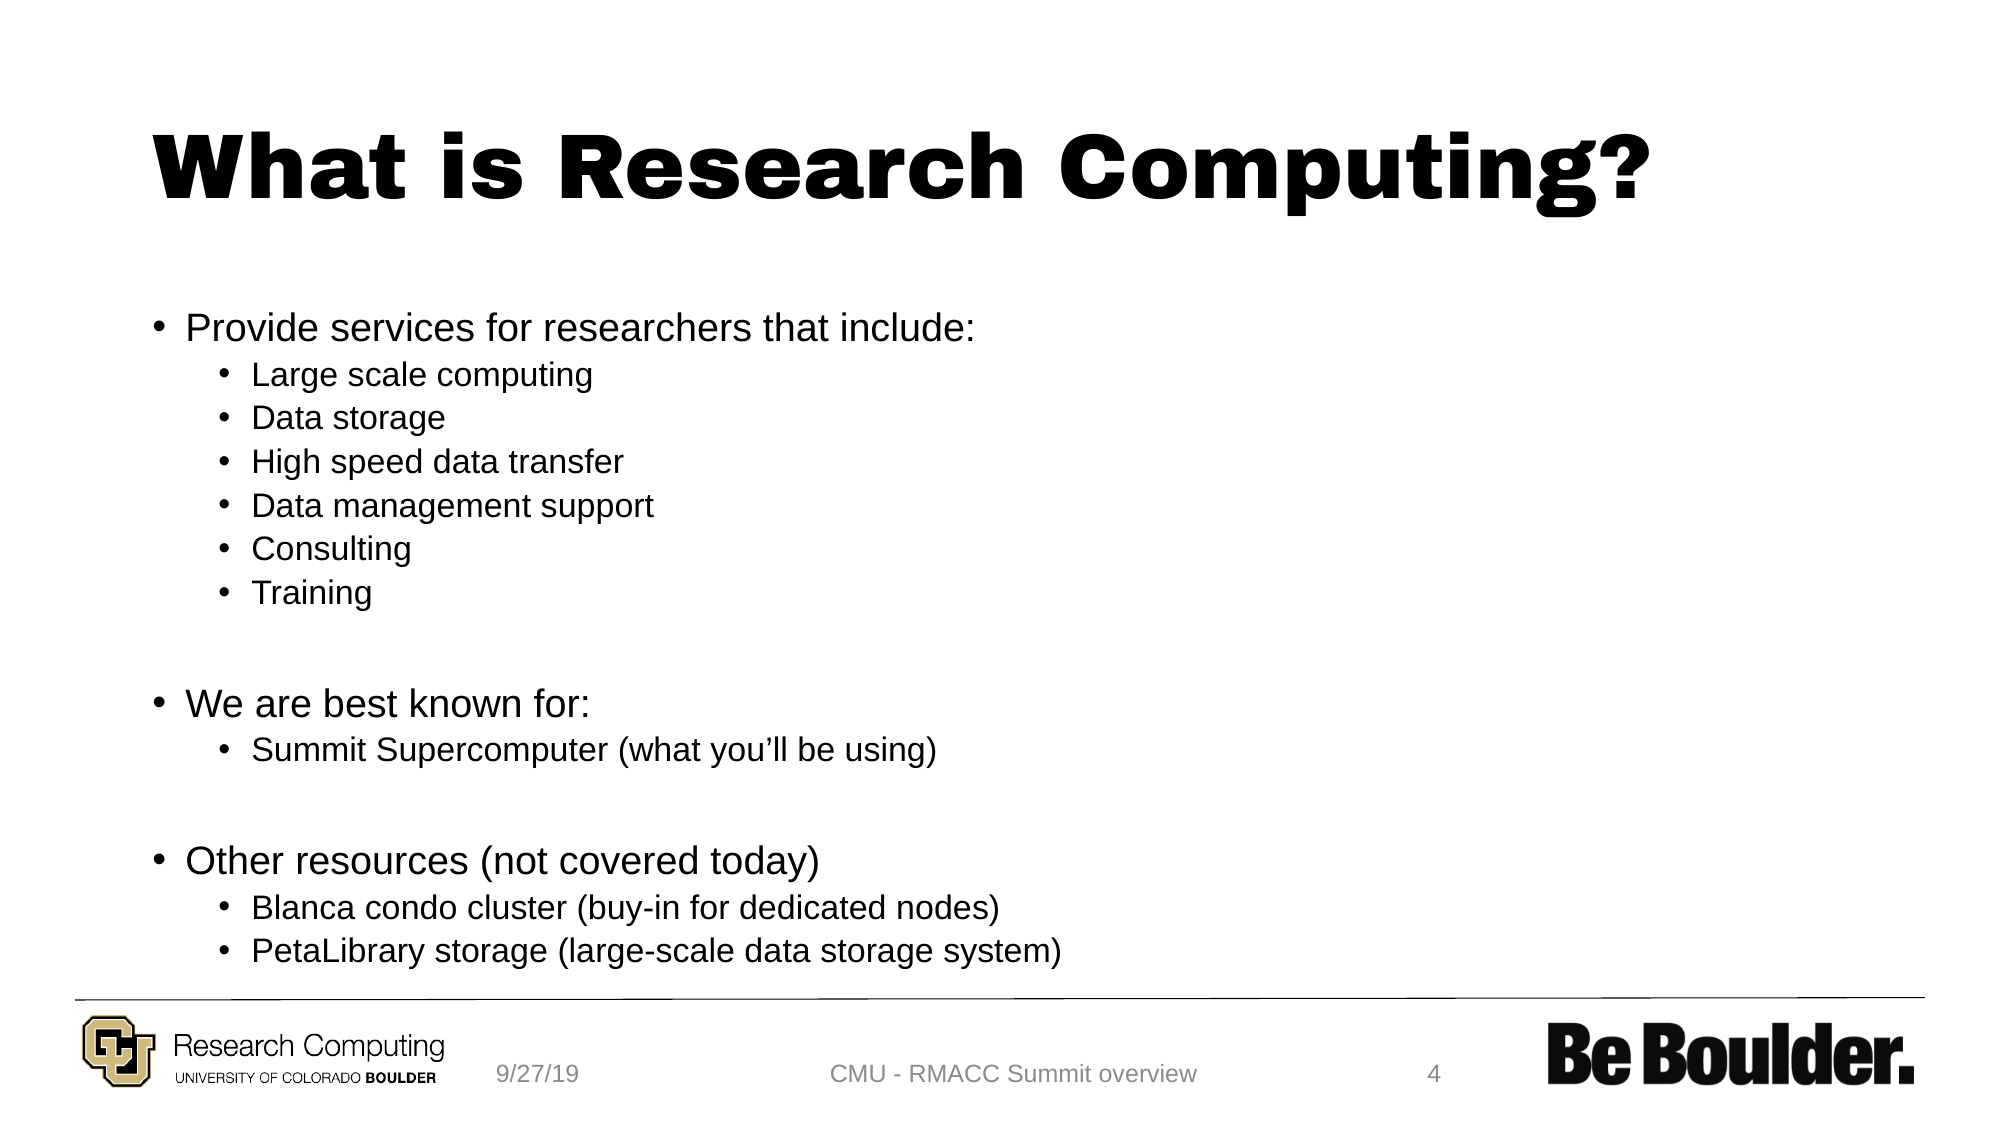

# What is Research Computing?
Provide services for researchers that include:
Large scale computing
Data storage
High speed data transfer
Data management support
Consulting
Training

We are best known for:
Summit Supercomputer (what you’ll be using)

Other resources (not covered today)
Blanca condo cluster (buy-in for dedicated nodes)
PetaLibrary storage (large-scale data storage system)
9/27/19
CMU - RMACC Summit overview
4